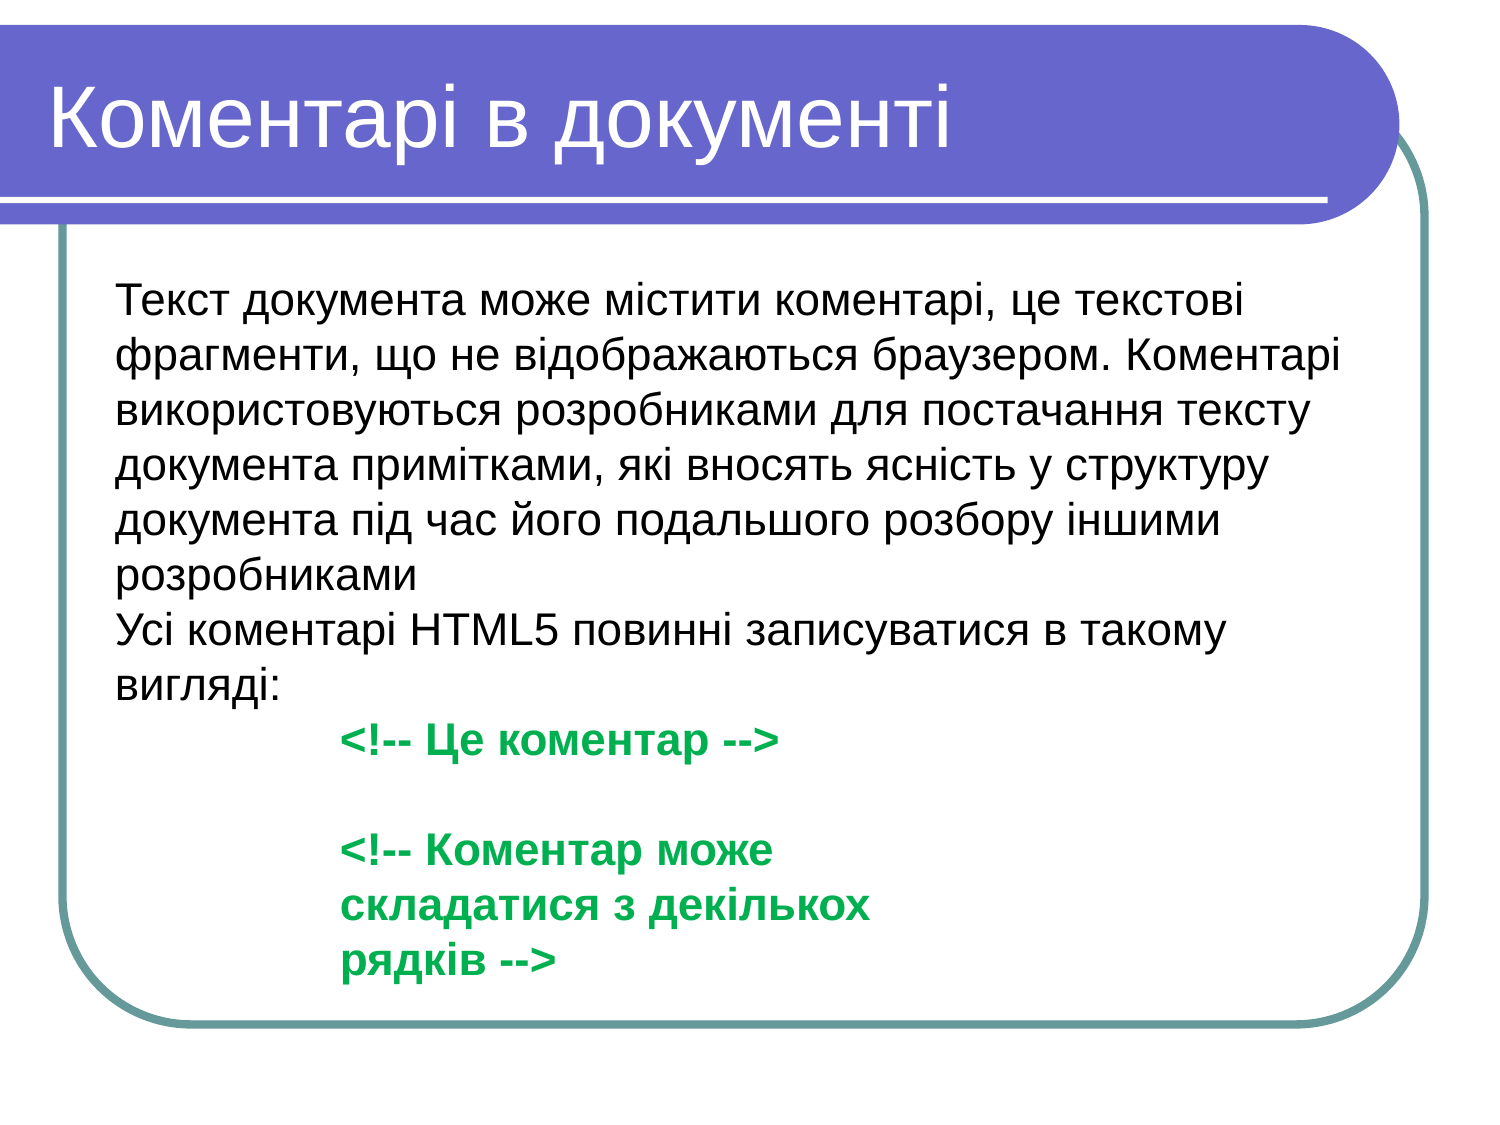

Коментарi в документi
Текст документа може містити коментарі, це текстові фрагменти, що не відображаються браузером. Коментарі використовуються розробниками для постачання тексту документа примітками, які вносять ясність у структуру документа під час його подальшого розбору іншими розробниками
Усі коментарі HTML5 повинні записуватися в такому вигляді:
<!-- Це коментар -->

<!-- Коментар може
складатися з декількох
рядків -->